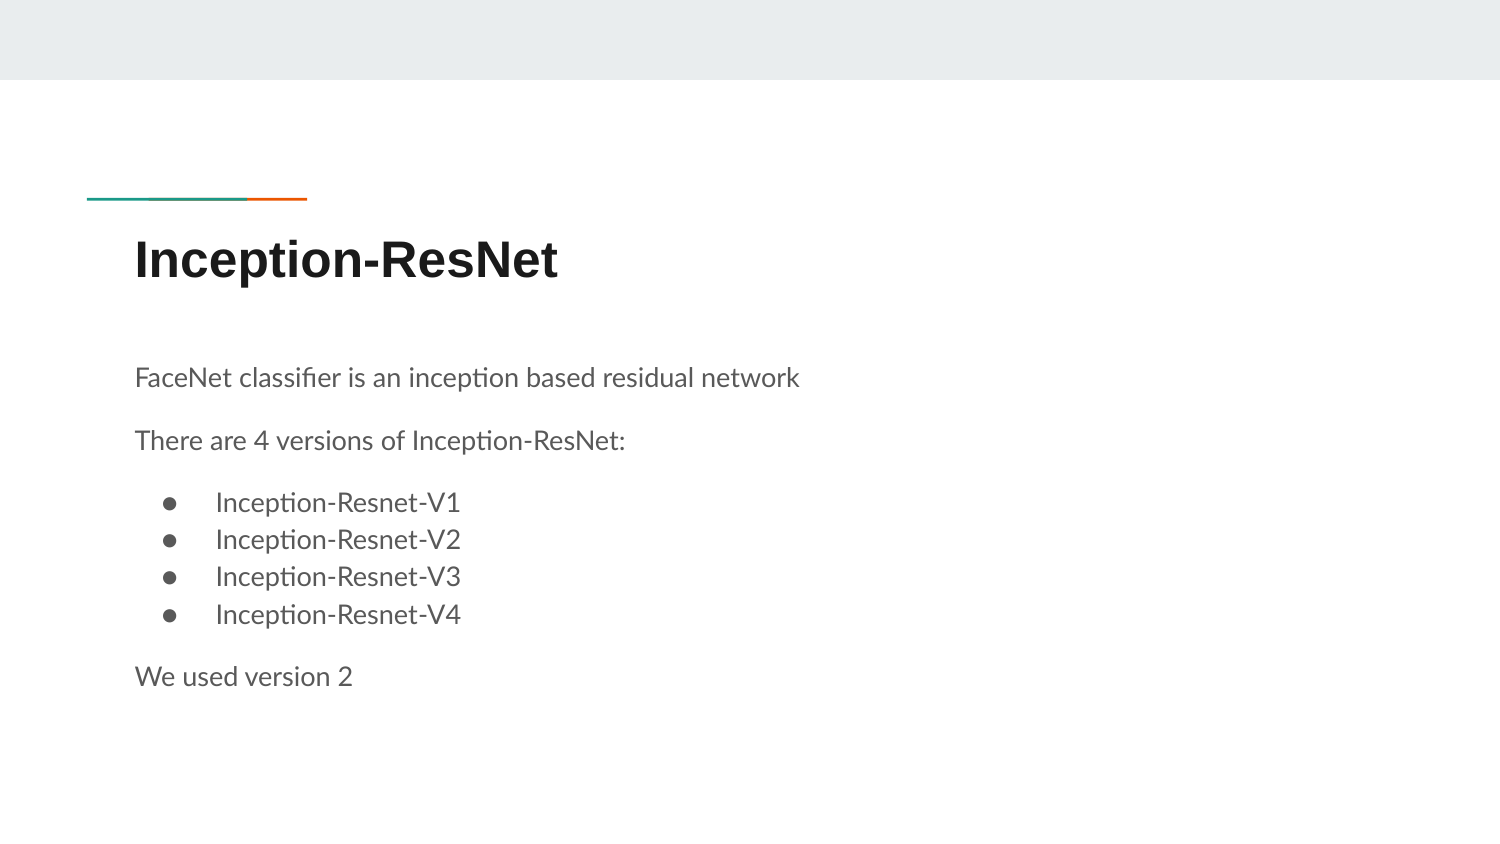

# Inception-ResNet
FaceNet classifier is an inception based residual network
There are 4 versions of Inception-ResNet:
Inception-Resnet-V1
Inception-Resnet-V2
Inception-Resnet-V3
Inception-Resnet-V4
We used version 2